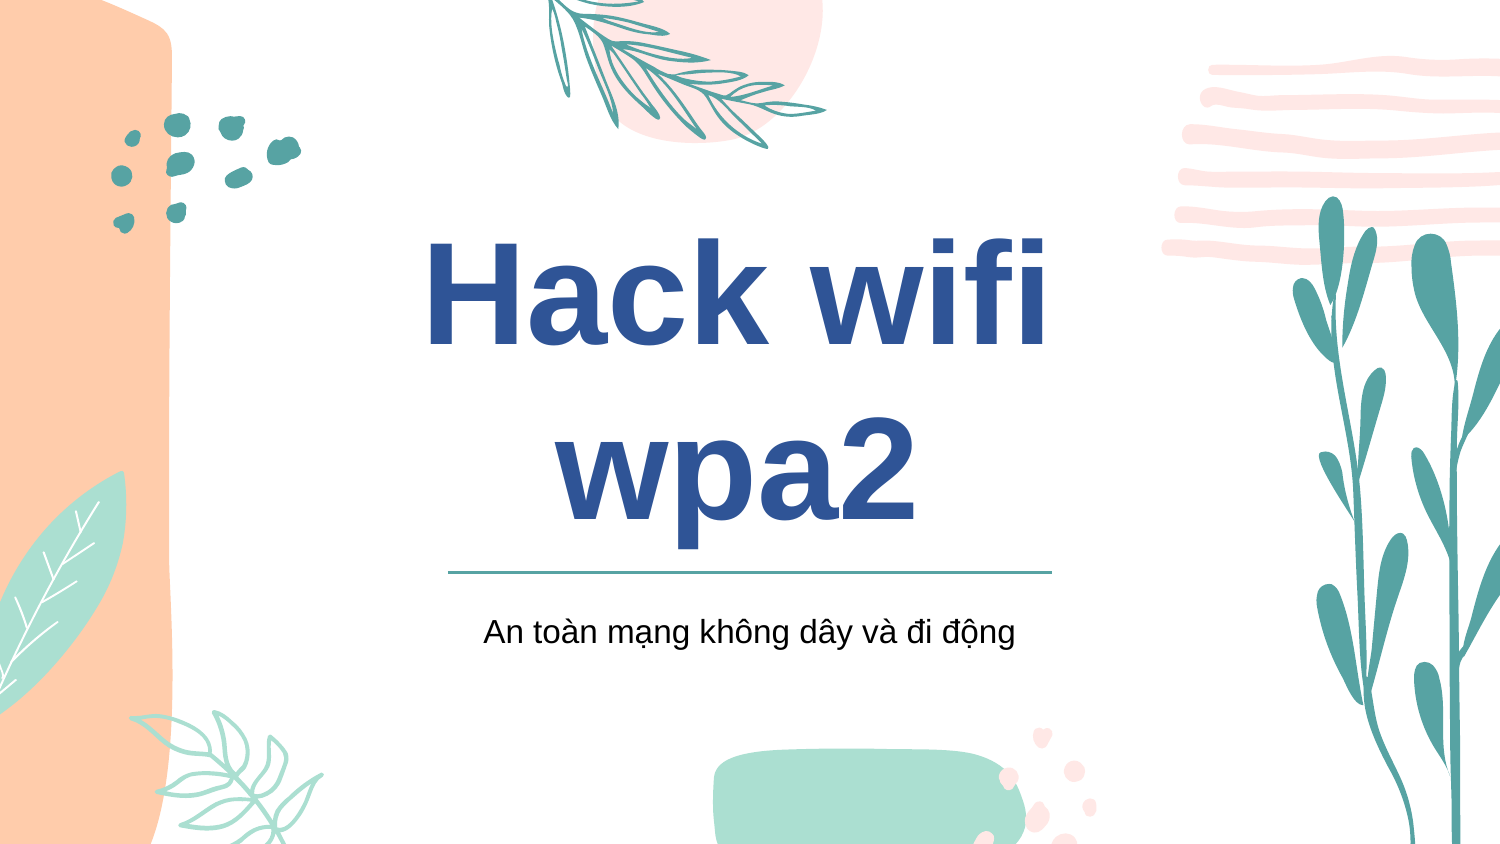

# Hack wifi wpa2
An toàn mạng không dây và đi động